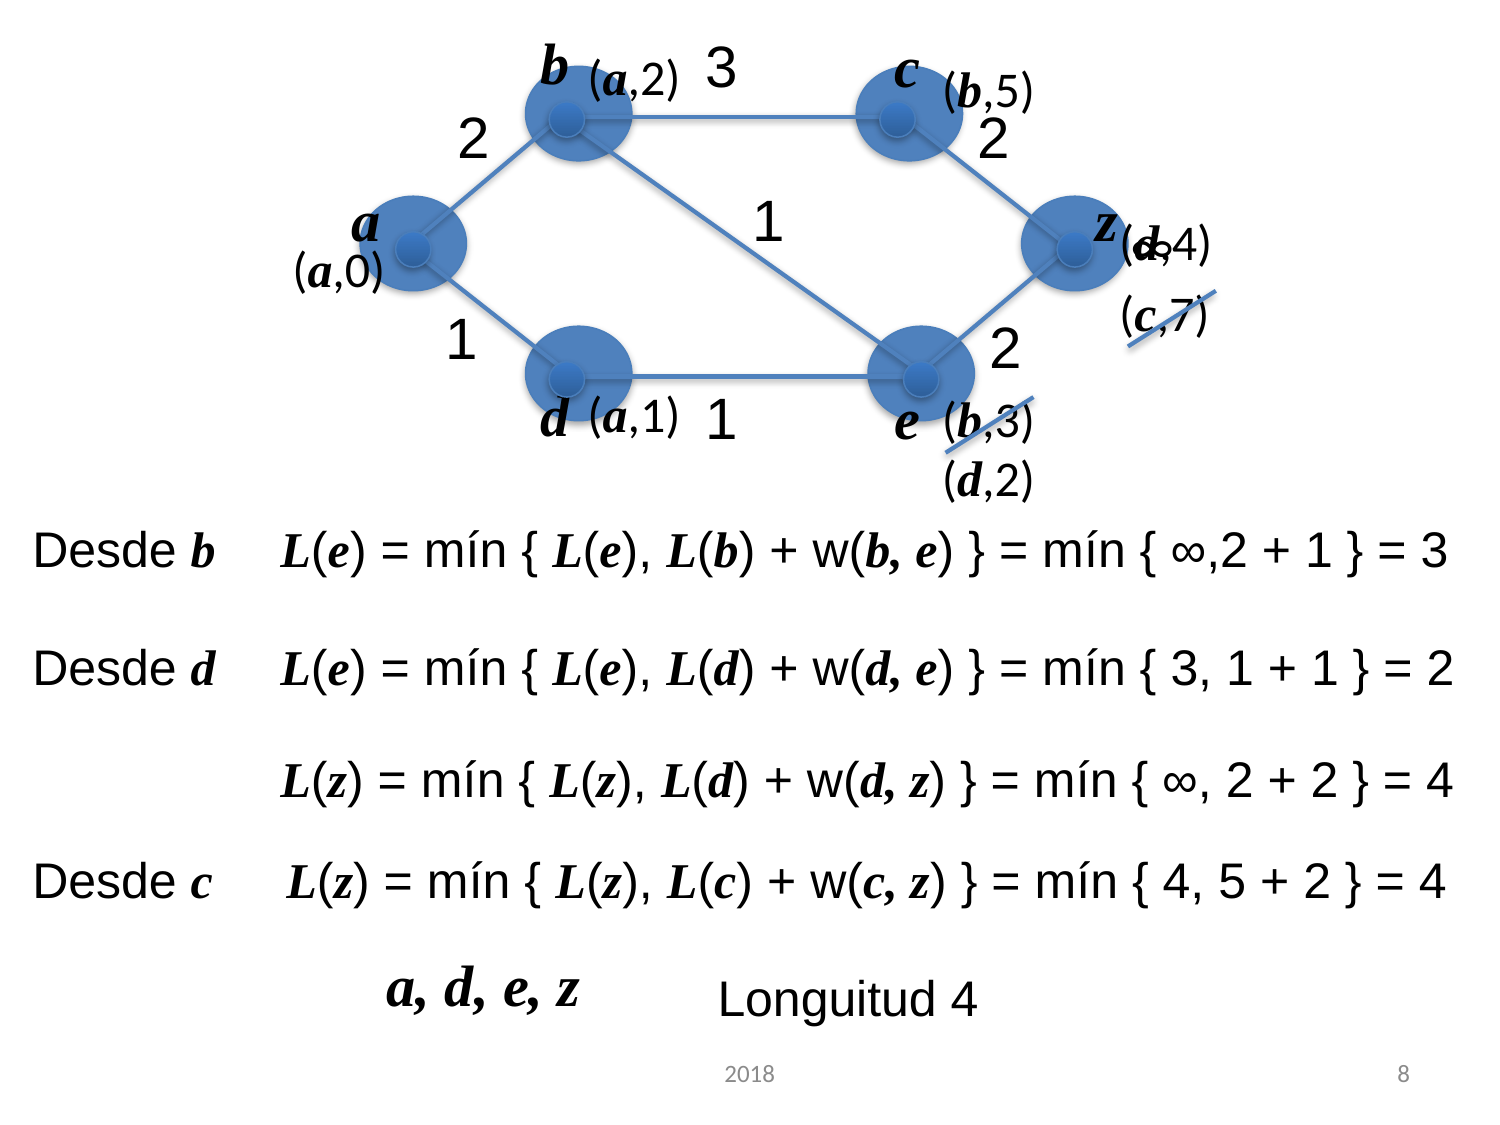

b
3
c
(a,2)
(b,5)

2
2

a
1
z

(d,4)
∞
(a,0)

(c,7)
1
2

d
1
e
(a,1)
(b,3)
(d,2)
Desde b
L(e) = mín { L(e), L(b) + w(b, e) } = mín { ∞,2 + 1 } = 3
Desde d
L(e) = mín { L(e), L(d) + w(d, e) } = mín { 3, 1 + 1 } = 2
L(z) = mín { L(z), L(d) + w(d, z) } = mín { ∞, 2 + 2 } = 4
Desde c
L(z) = mín { L(z), L(c) + w(c, z) } = mín { 4, 5 + 2 } = 4
a, d, e, z
Longuitud 4
2018
8